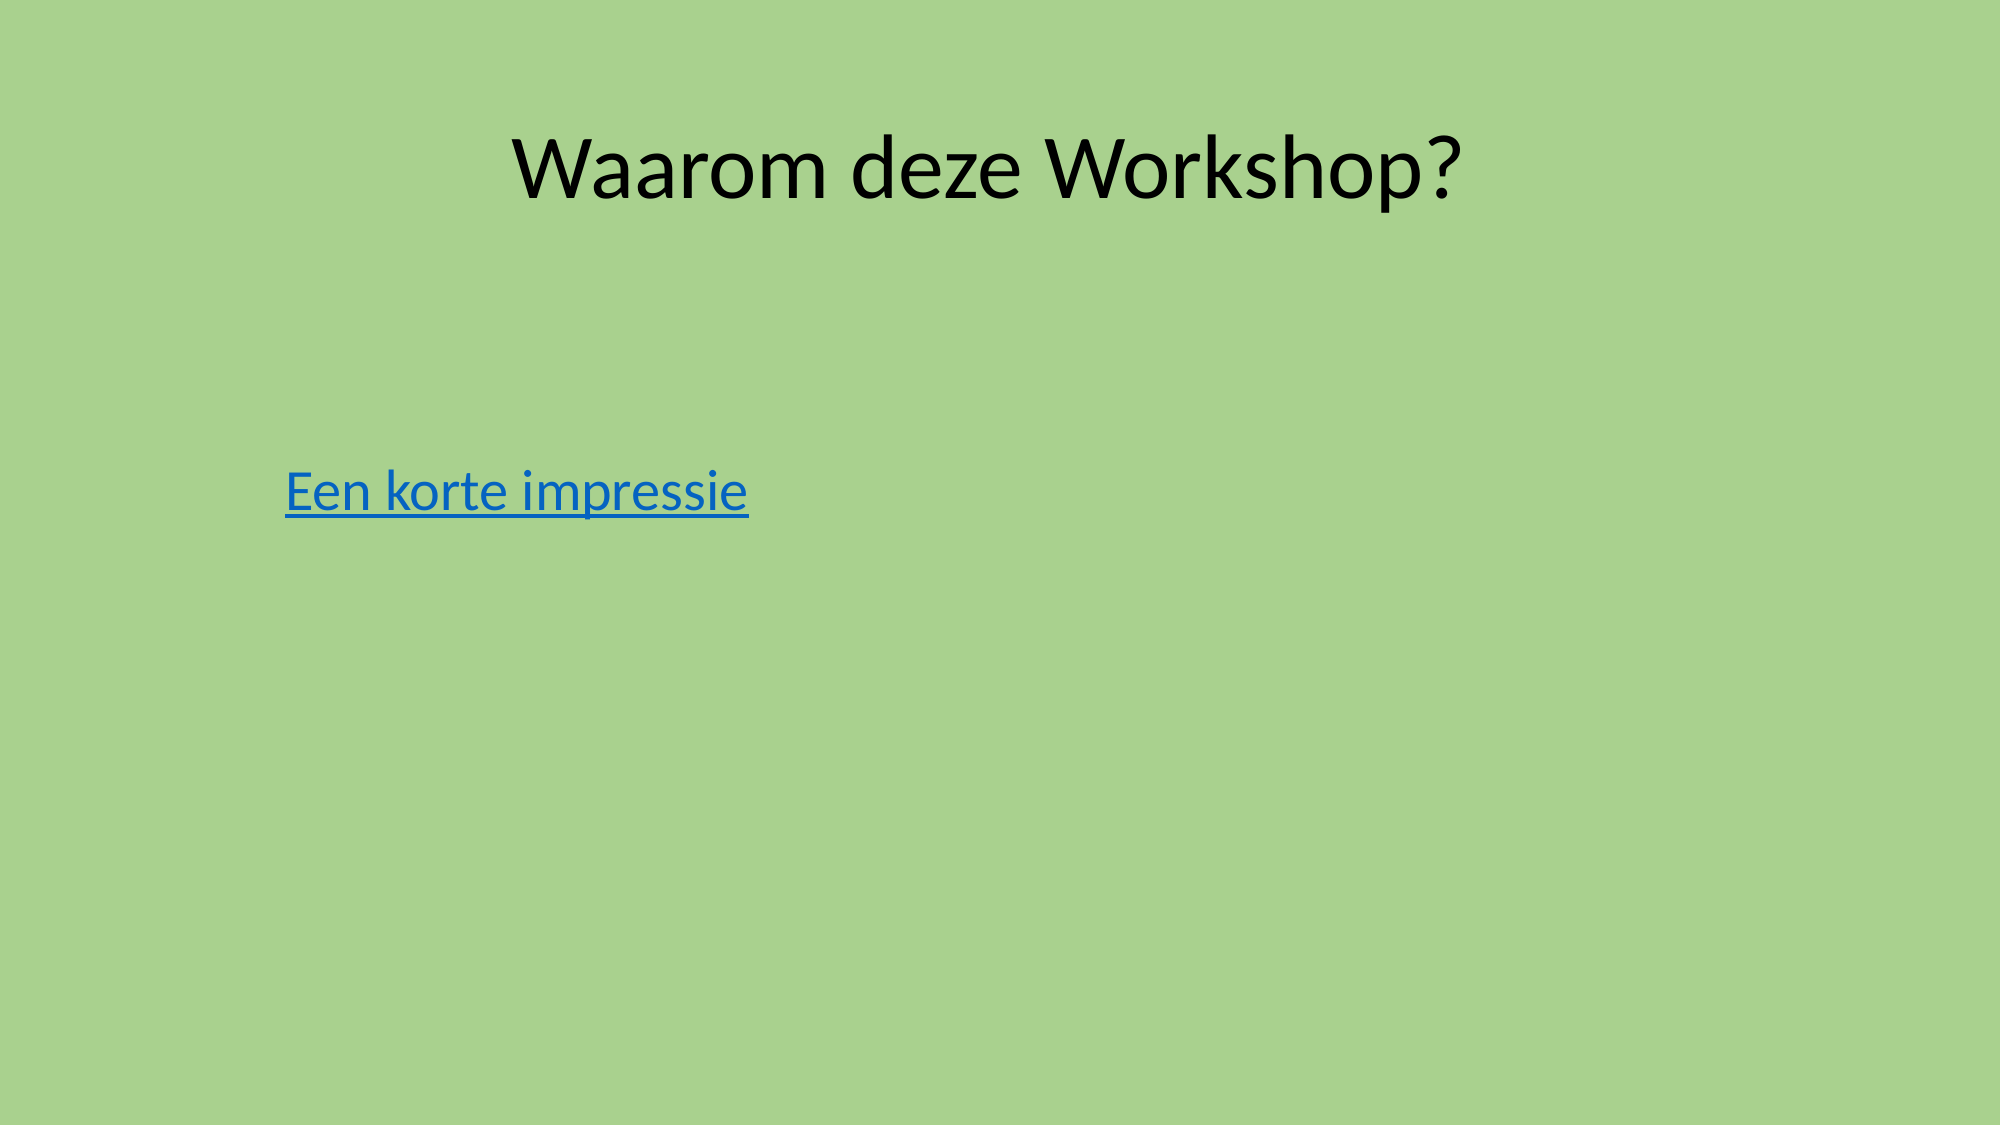

# Waarom deze Workshop?
Een korte impressie